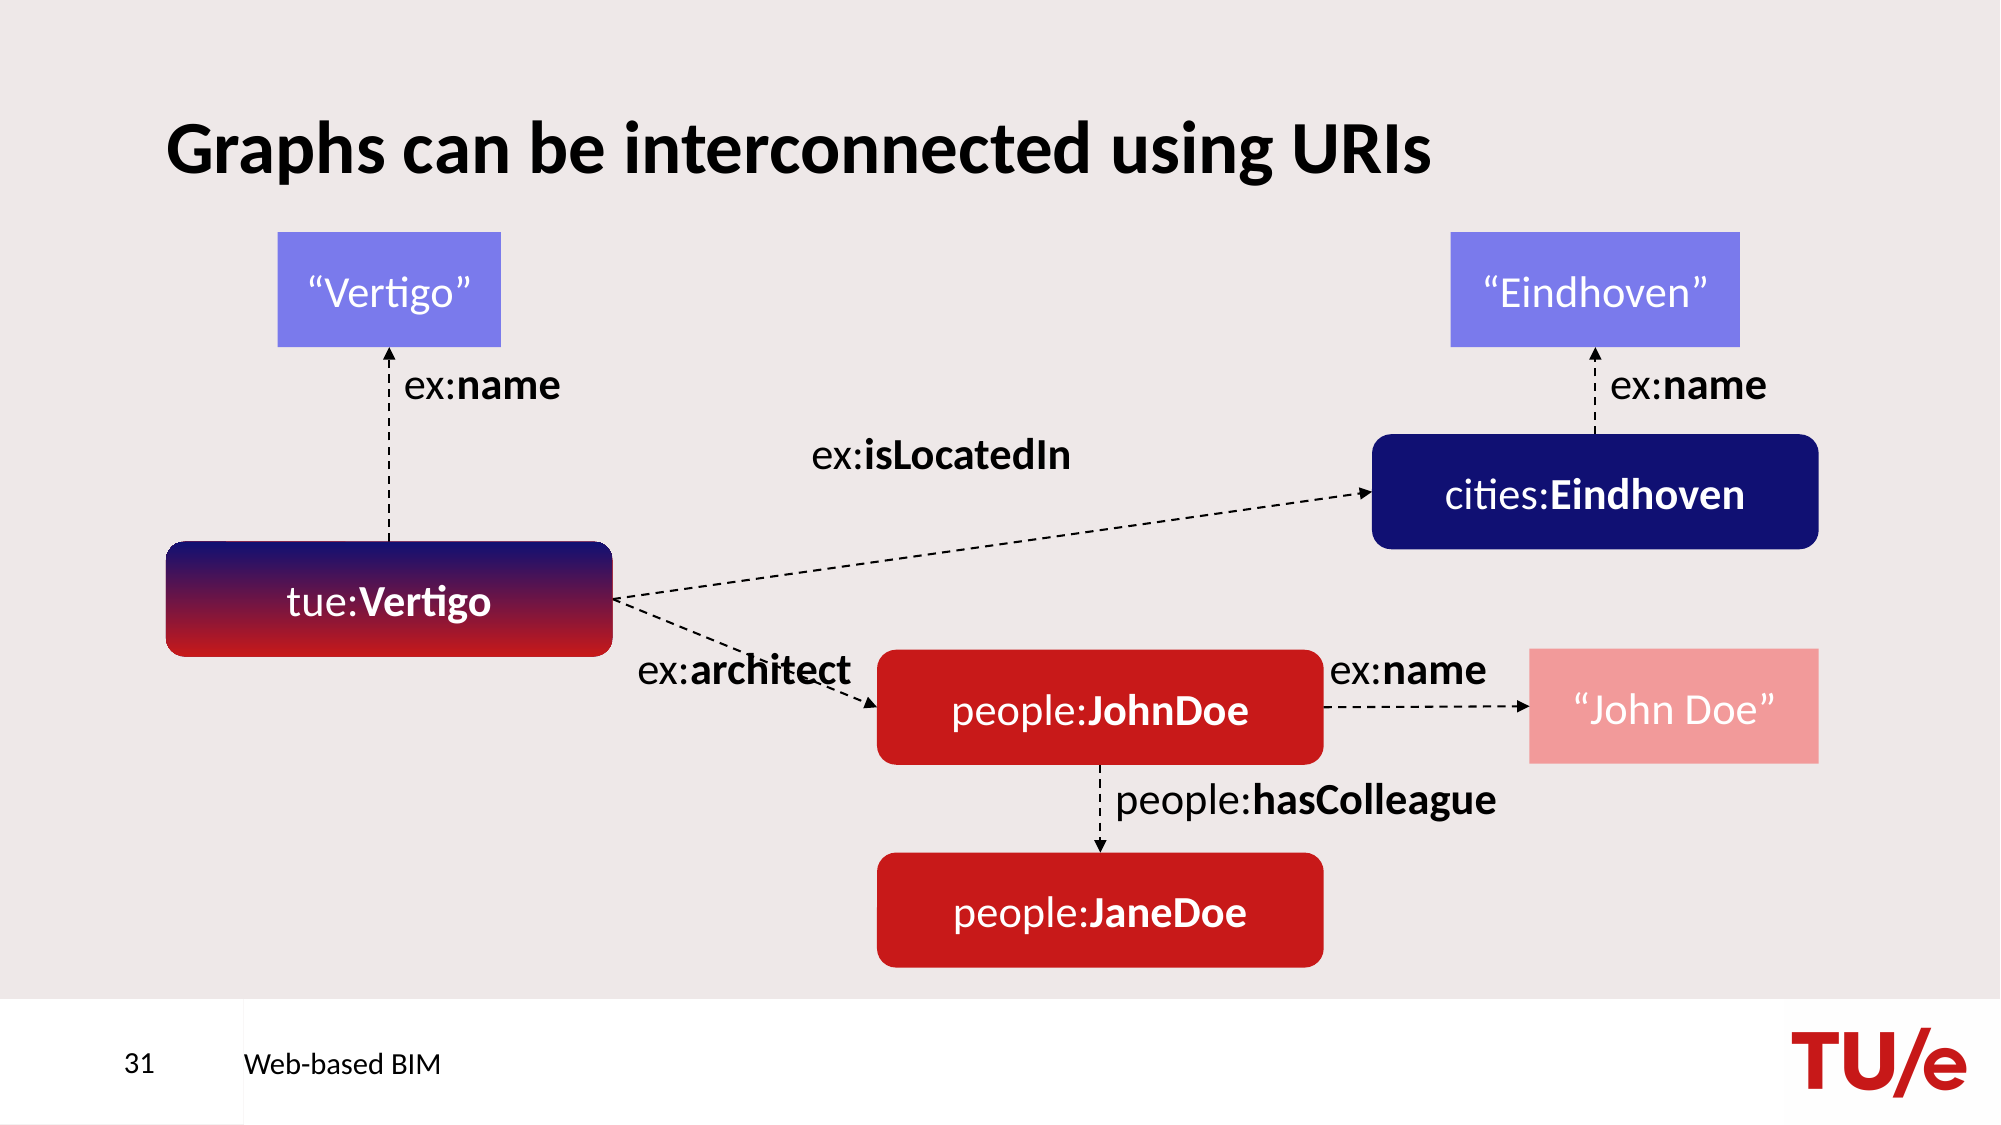

# Graphs can be interconnected using URIs
“Vertigo”
“Eindhoven”
ex:name
ex:name
ex:isLocatedIn
cities:Eindhoven
tue:Vertigo
tue:Vertigo
tue:Vertigo
ex:name
ex:architect
“John Doe”
people:JohnDoe
people:hasColleague
people:JaneDoe
31
Web-based BIM